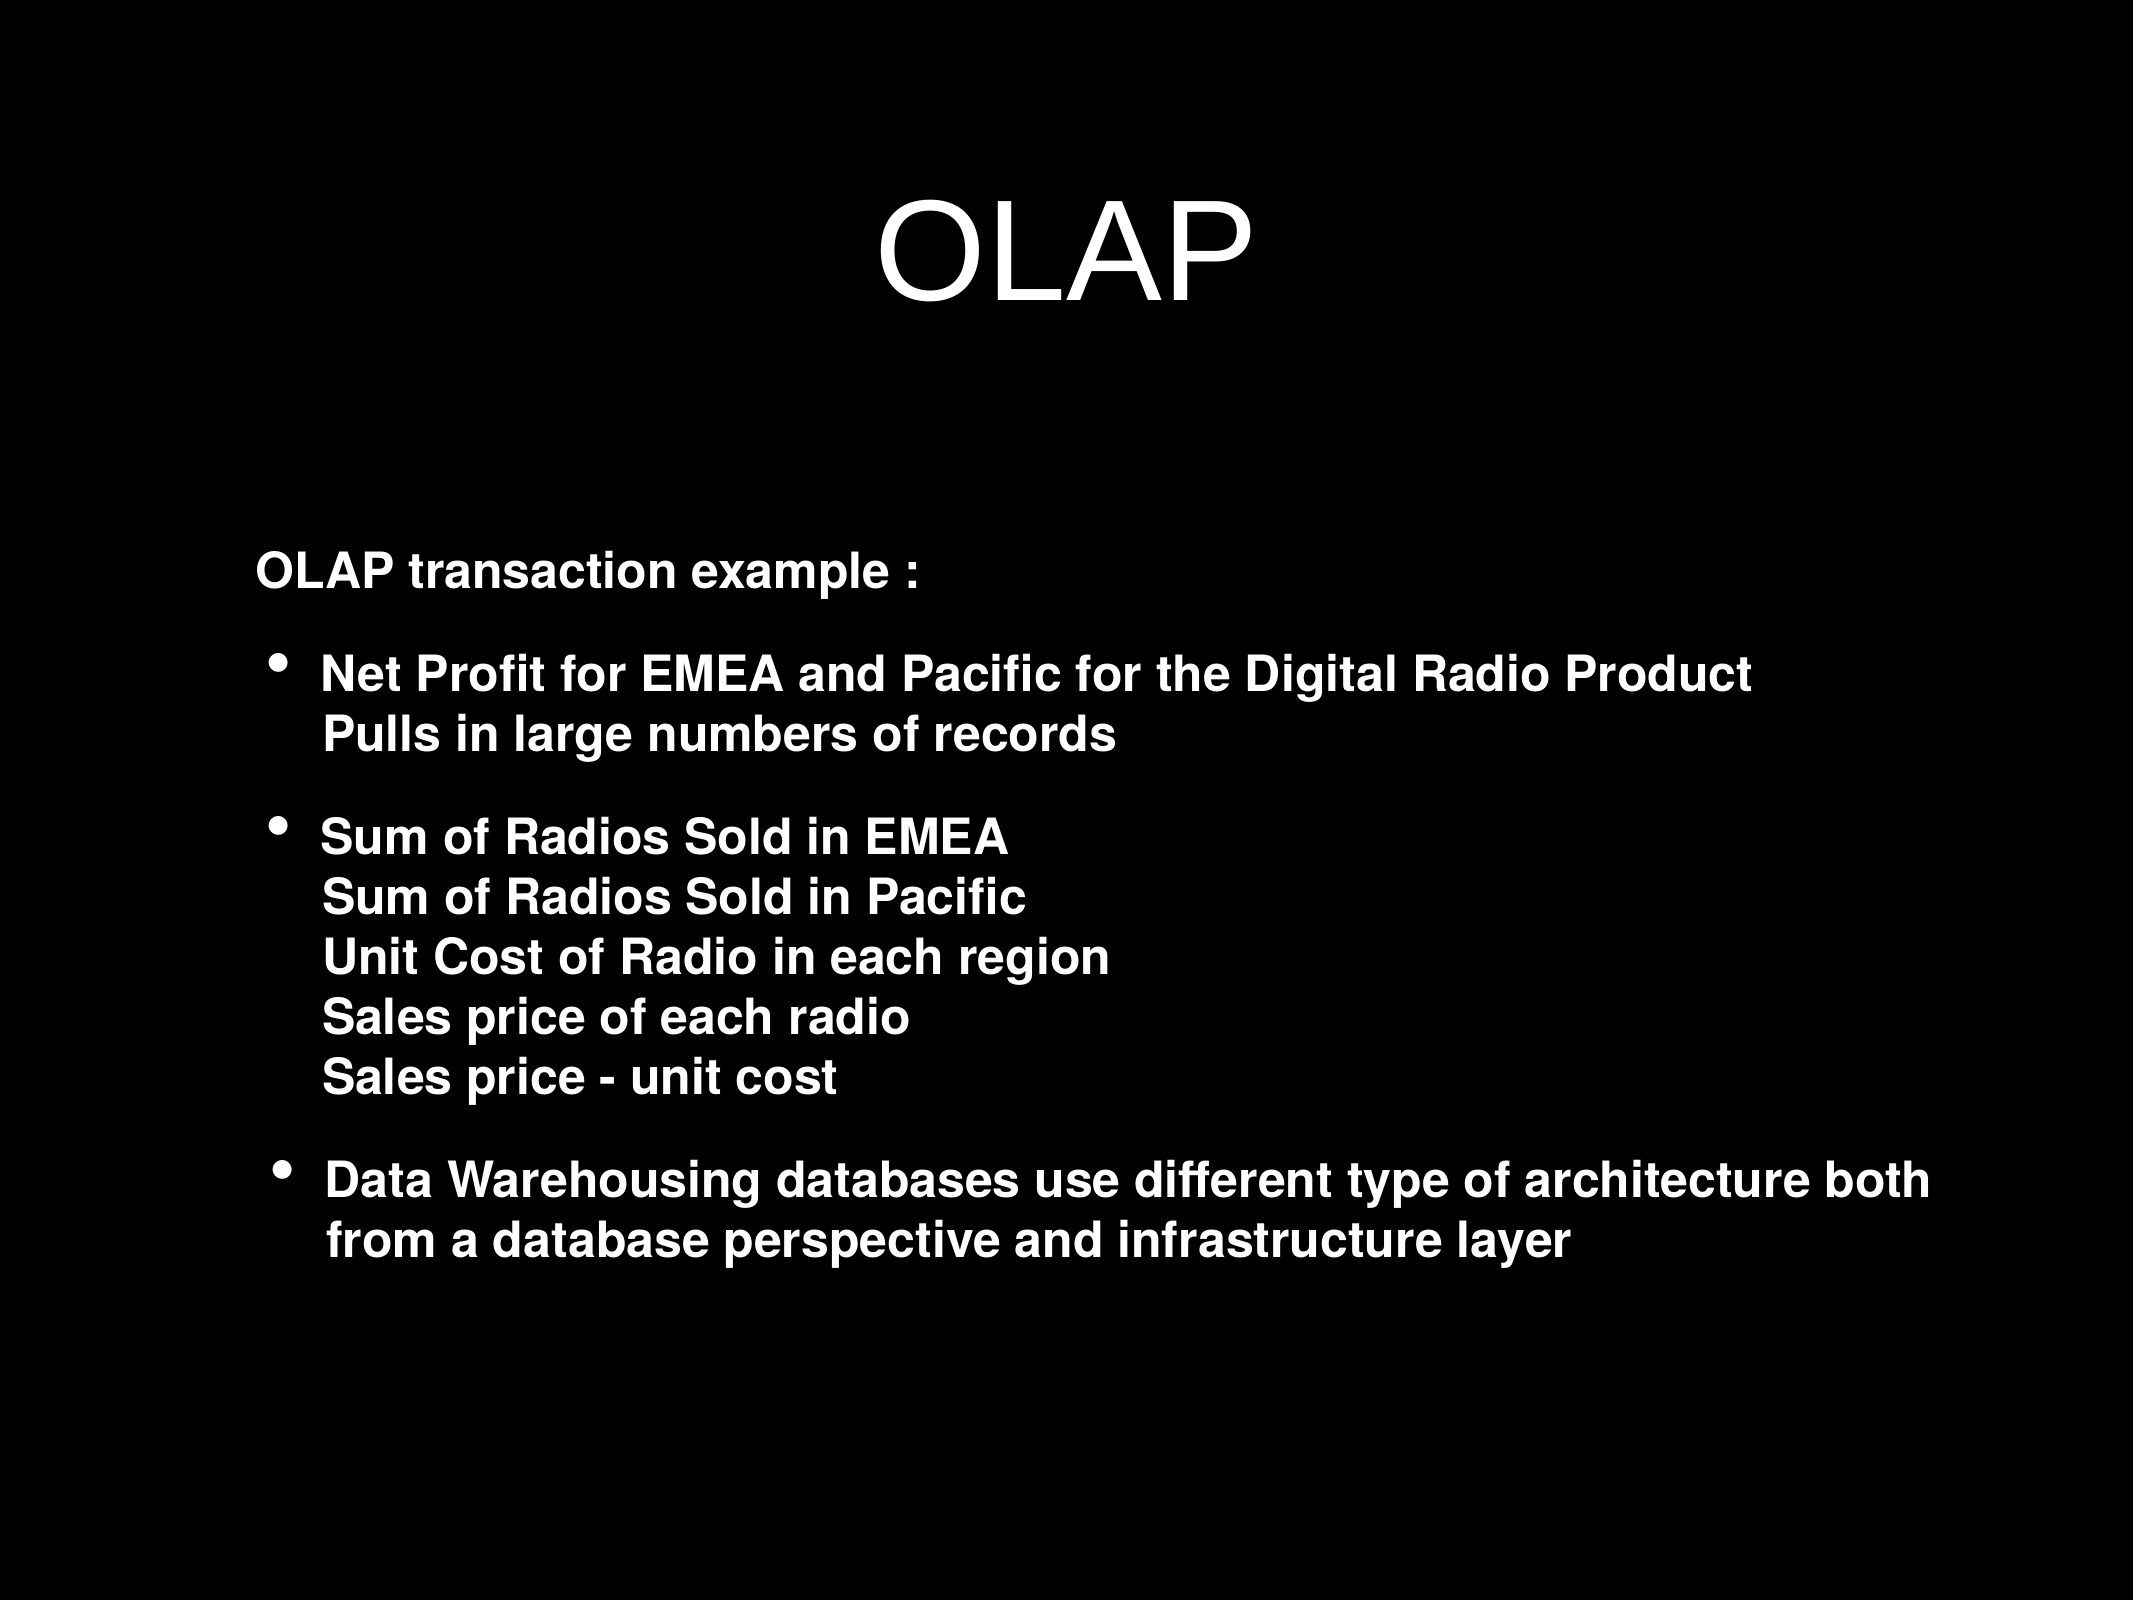

OLAP
OLAP transaction example :
Net Profit for EMEA and Pacific for the Digital Radio Product
    Pulls in large numbers of records
Sum of Radios Sold in EMEA
    Sum of Radios Sold in Pacific
    Unit Cost of Radio in each region
    Sales price of each radio
    Sales price - unit cost
Data Warehousing databases use different type of architecture both
    from a database perspective and infrastructure layer